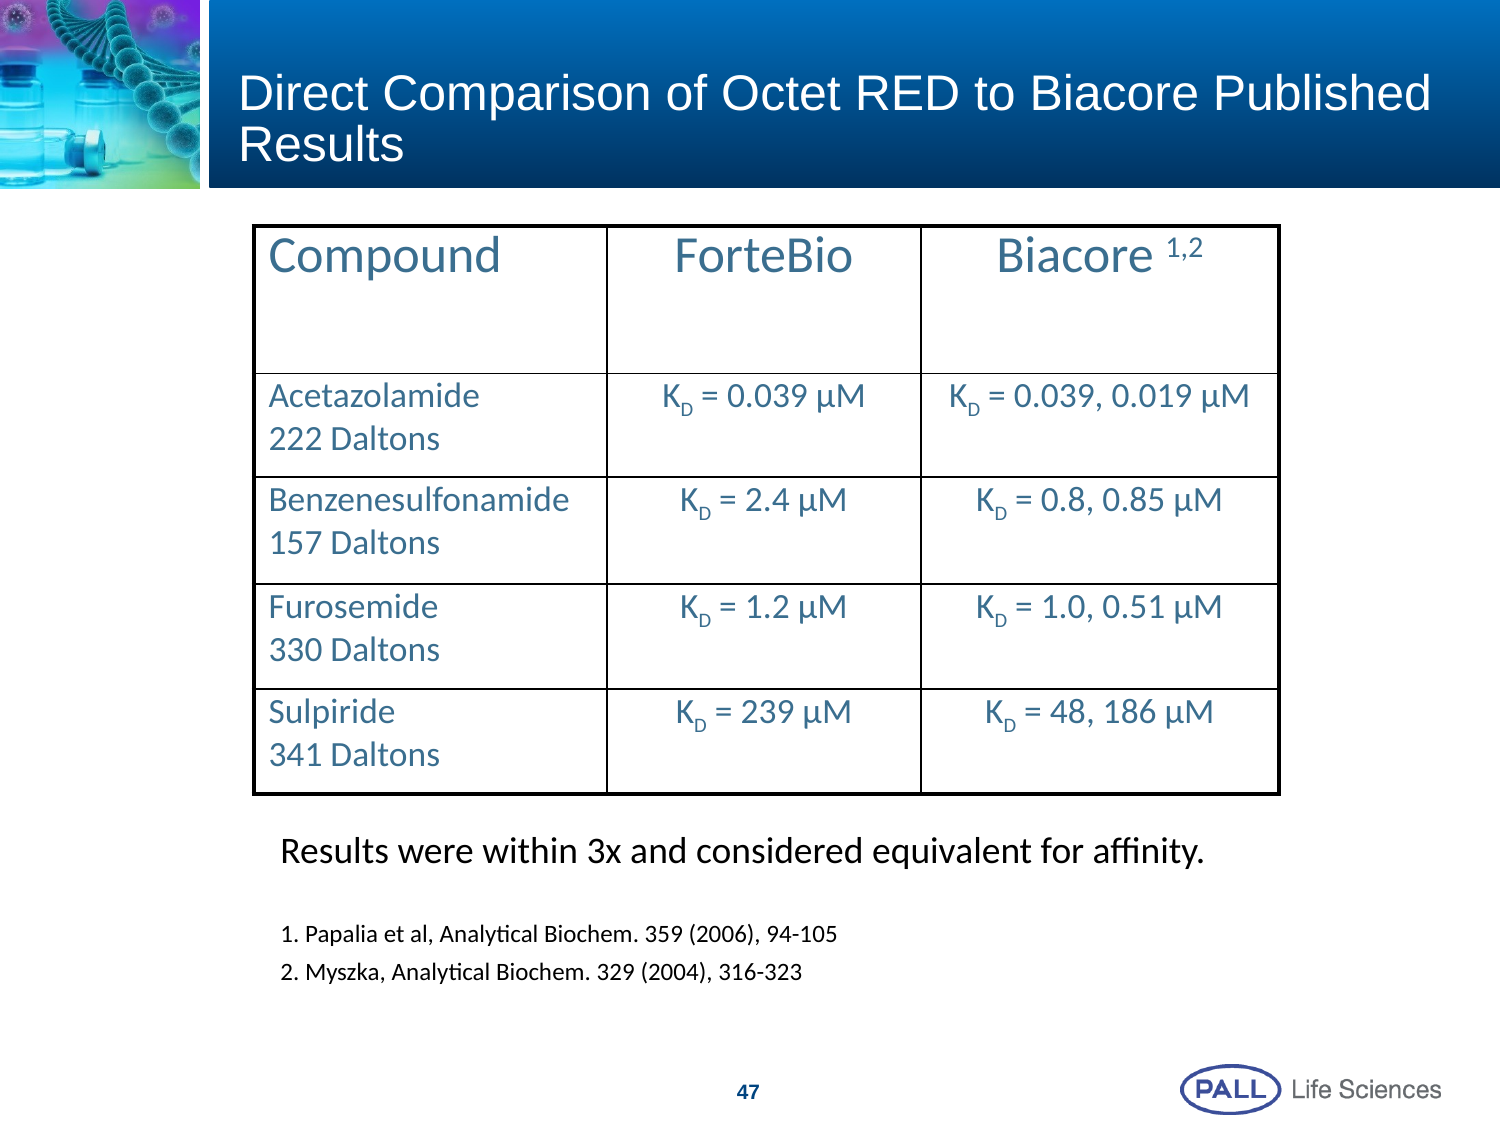

# Direct Comparison of Octet RED to Biacore Published Results
| Compound | ForteBio | Biacore 1,2 |
| --- | --- | --- |
| Acetazolamide 222 Daltons | KD = 0.039 µM | KD = 0.039, 0.019 µM |
| Benzenesulfonamide 157 Daltons | KD = 2.4 µM | KD = 0.8, 0.85 µM |
| Furosemide 330 Daltons | KD = 1.2 µM | KD = 1.0, 0.51 µM |
| Sulpiride 341 Daltons | KD = 239 µM | KD = 48, 186 µM |
Results were within 3x and considered equivalent for affinity.

1. Papalia et al, Analytical Biochem. 359 (2006), 94-105
2. Myszka, Analytical Biochem. 329 (2004), 316-323